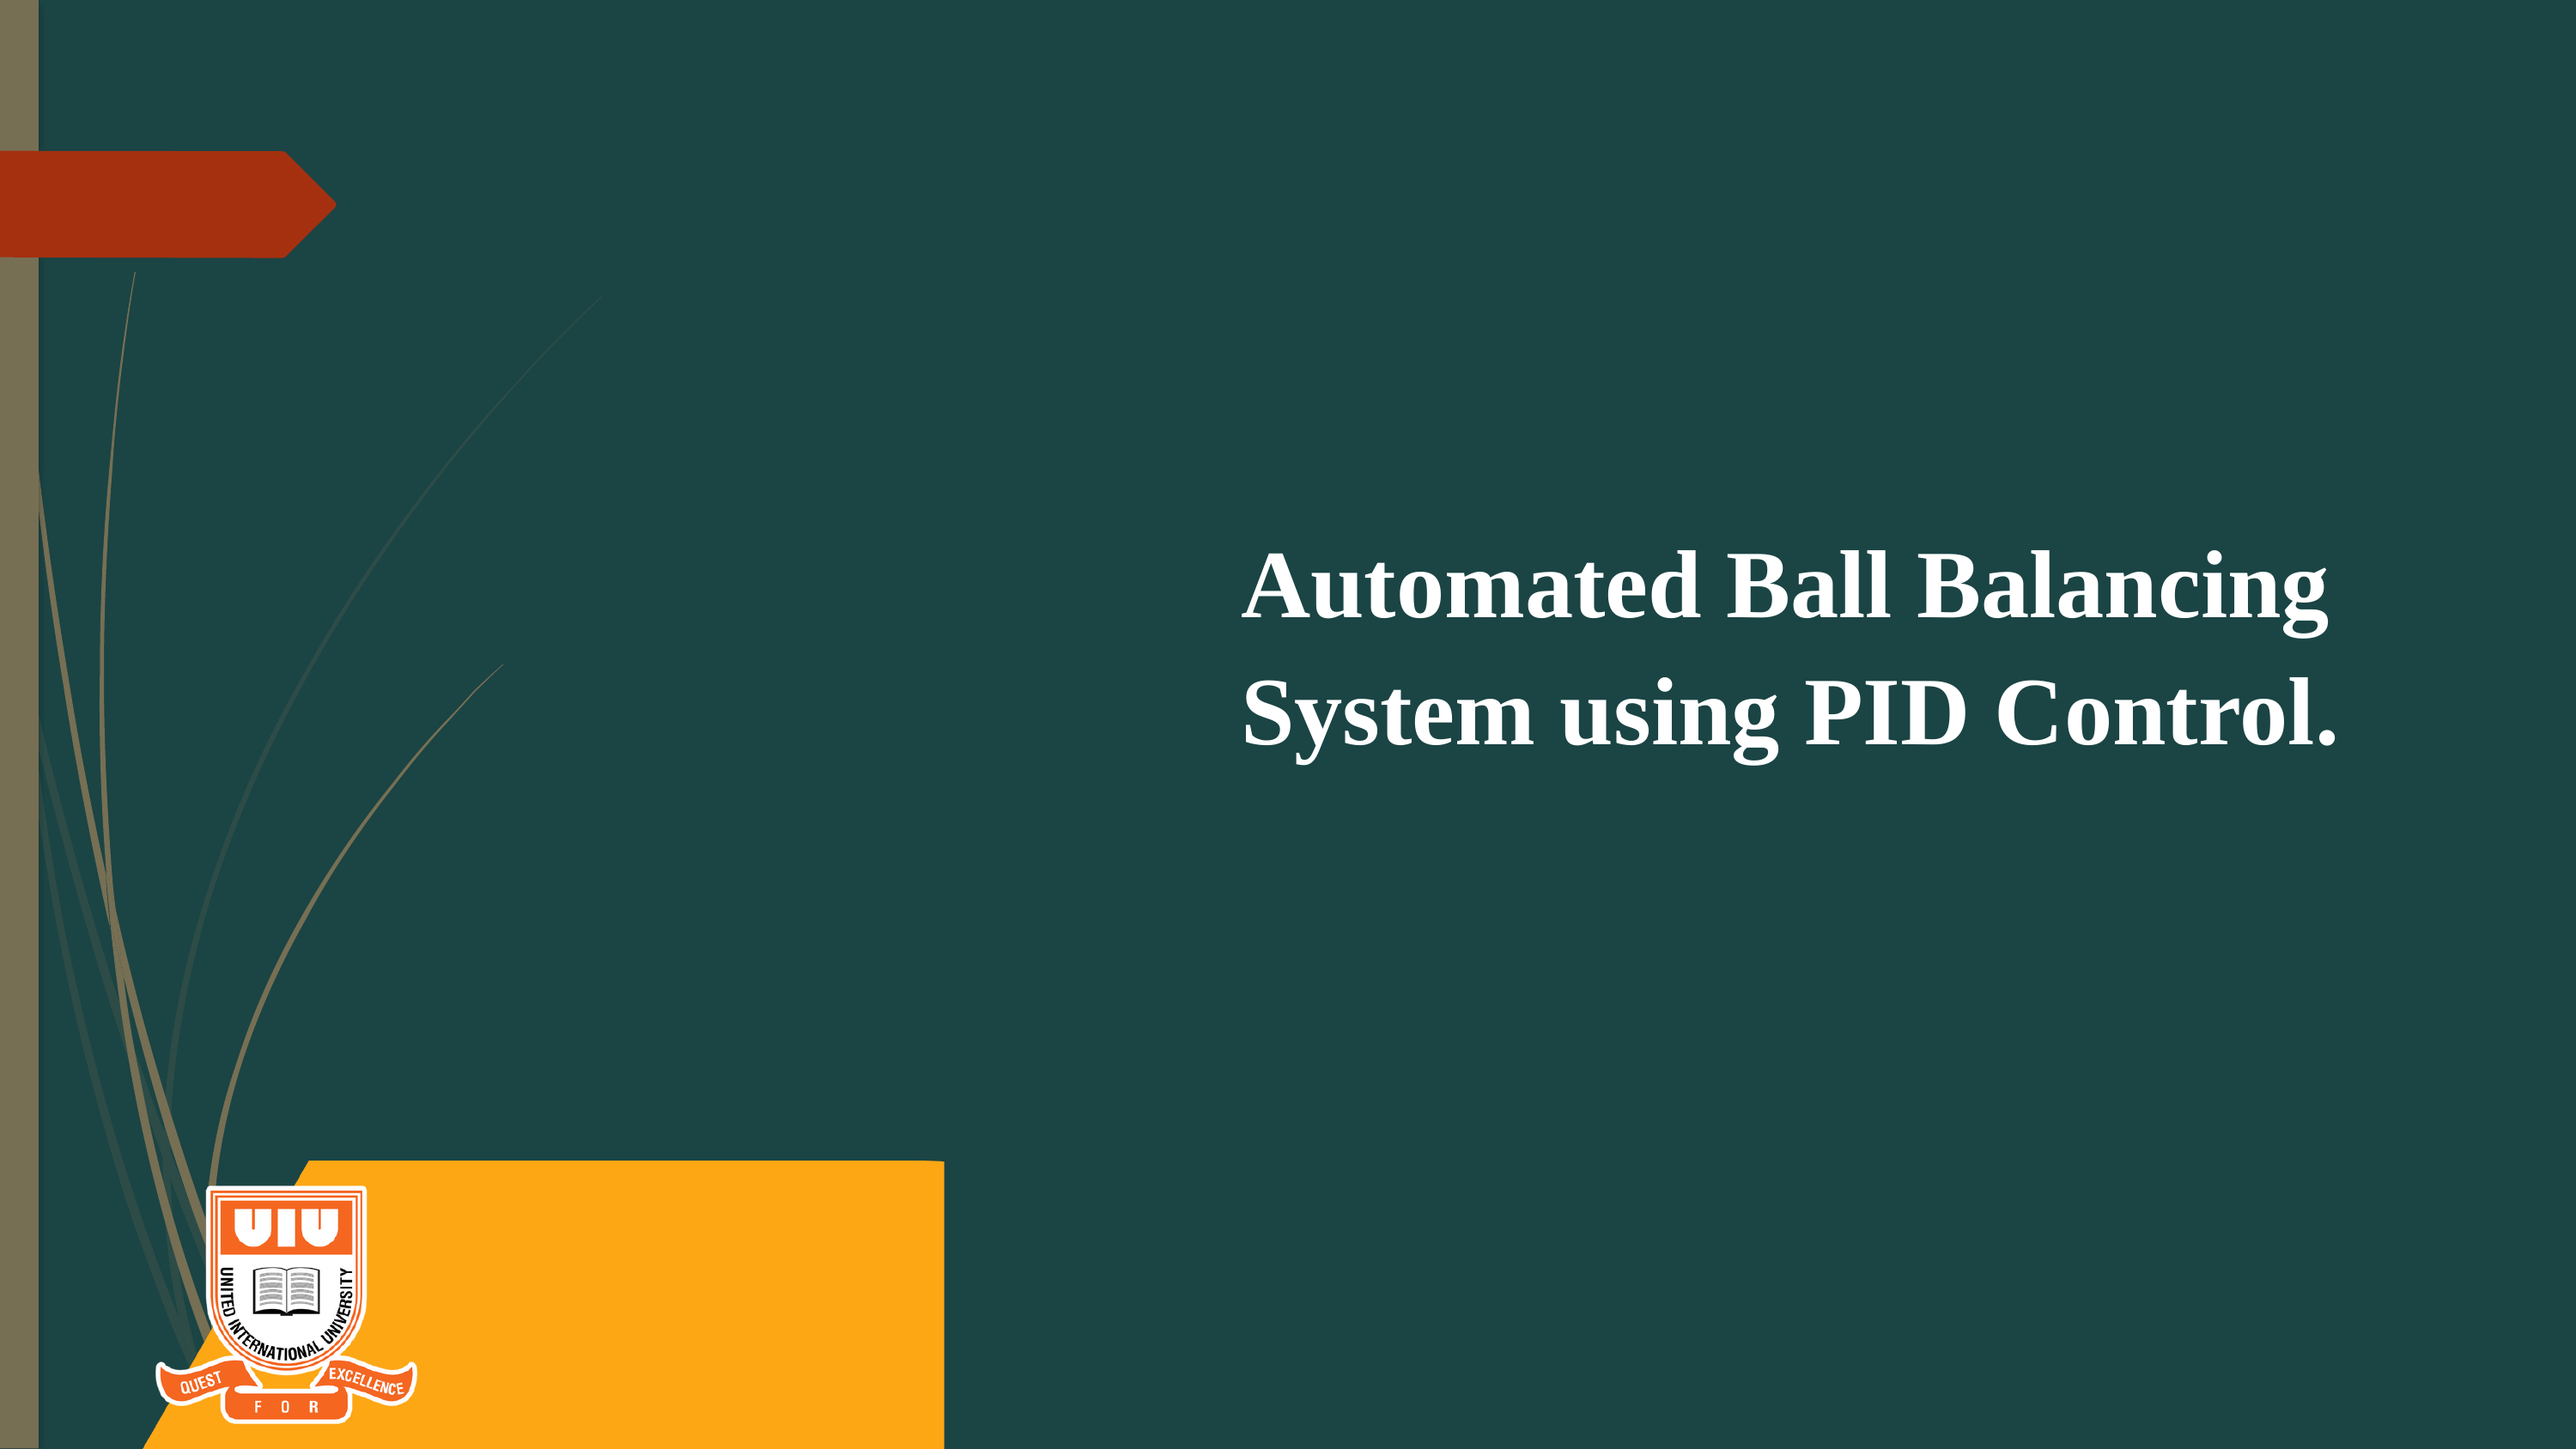

Automated Ball Balancing System using PID Control.